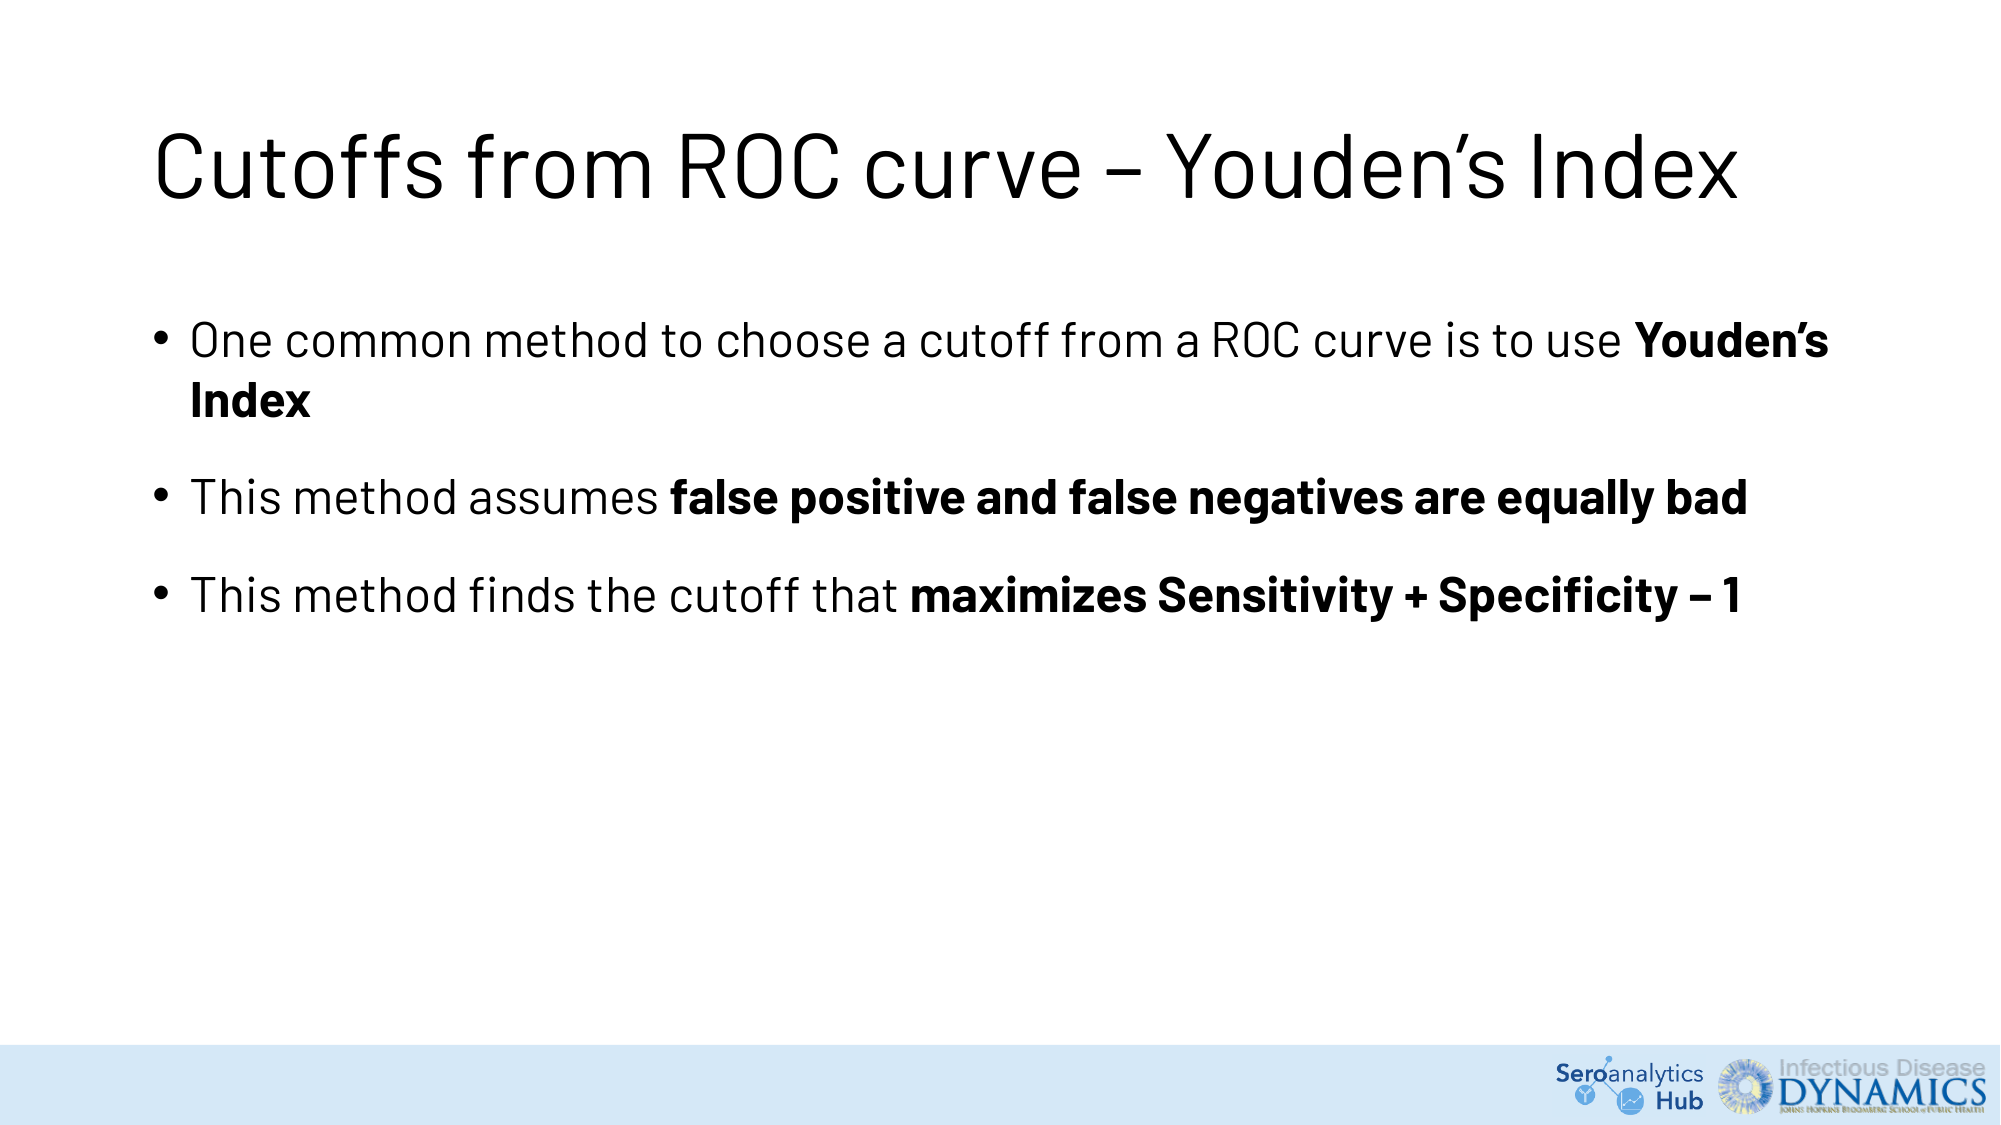

# Cutoffs from ROC curve – Youden’s Index
One common method to choose a cutoff from a ROC curve is to use Youden’s Index
This method assumes false positive and false negatives are equally bad
This method finds the cutoff that maximizes Sensitivity + Specificity – 1